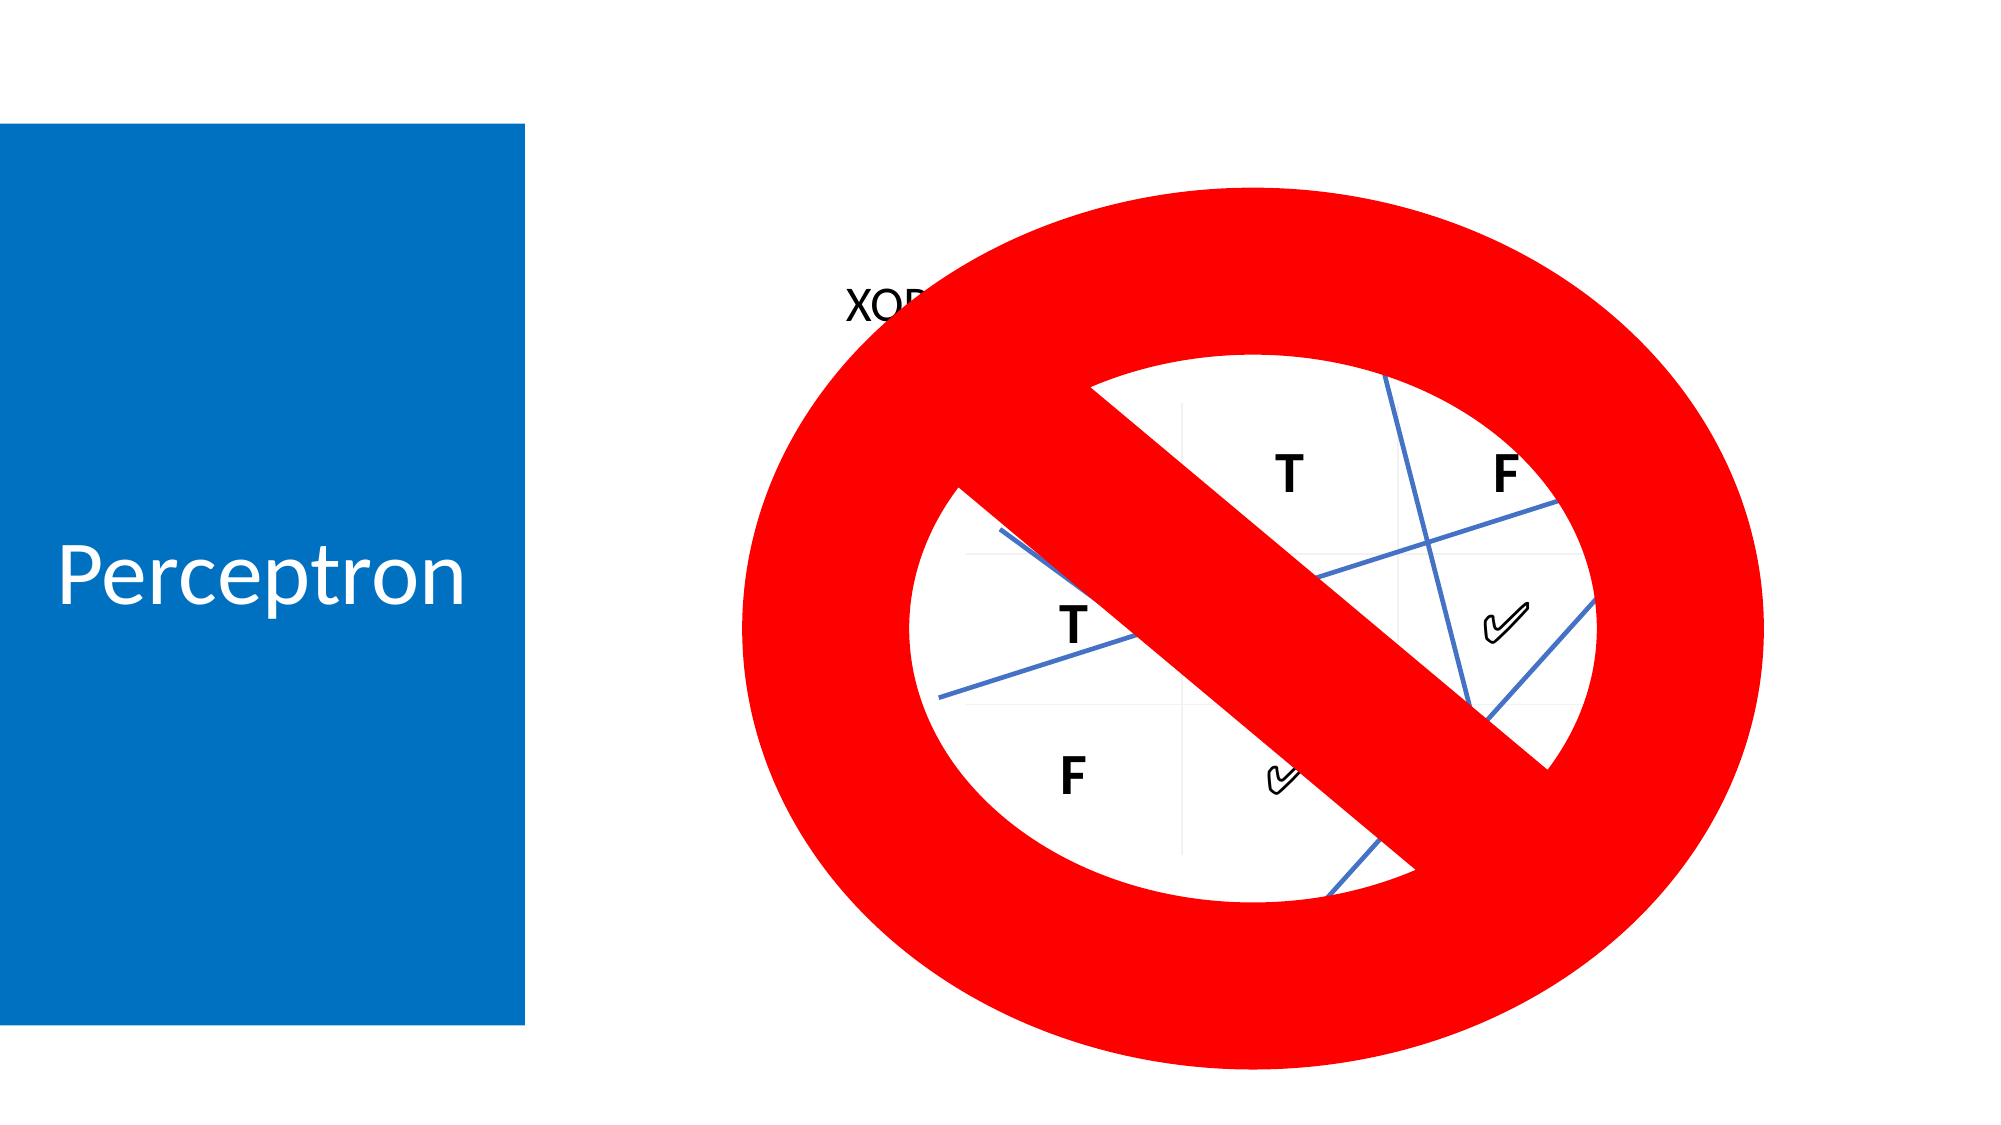

XOR Problem
|  | T | F |
| --- | --- | --- |
| T | ❌ | ✅ |
| F | ✅ | ❌ |
# Perceptron